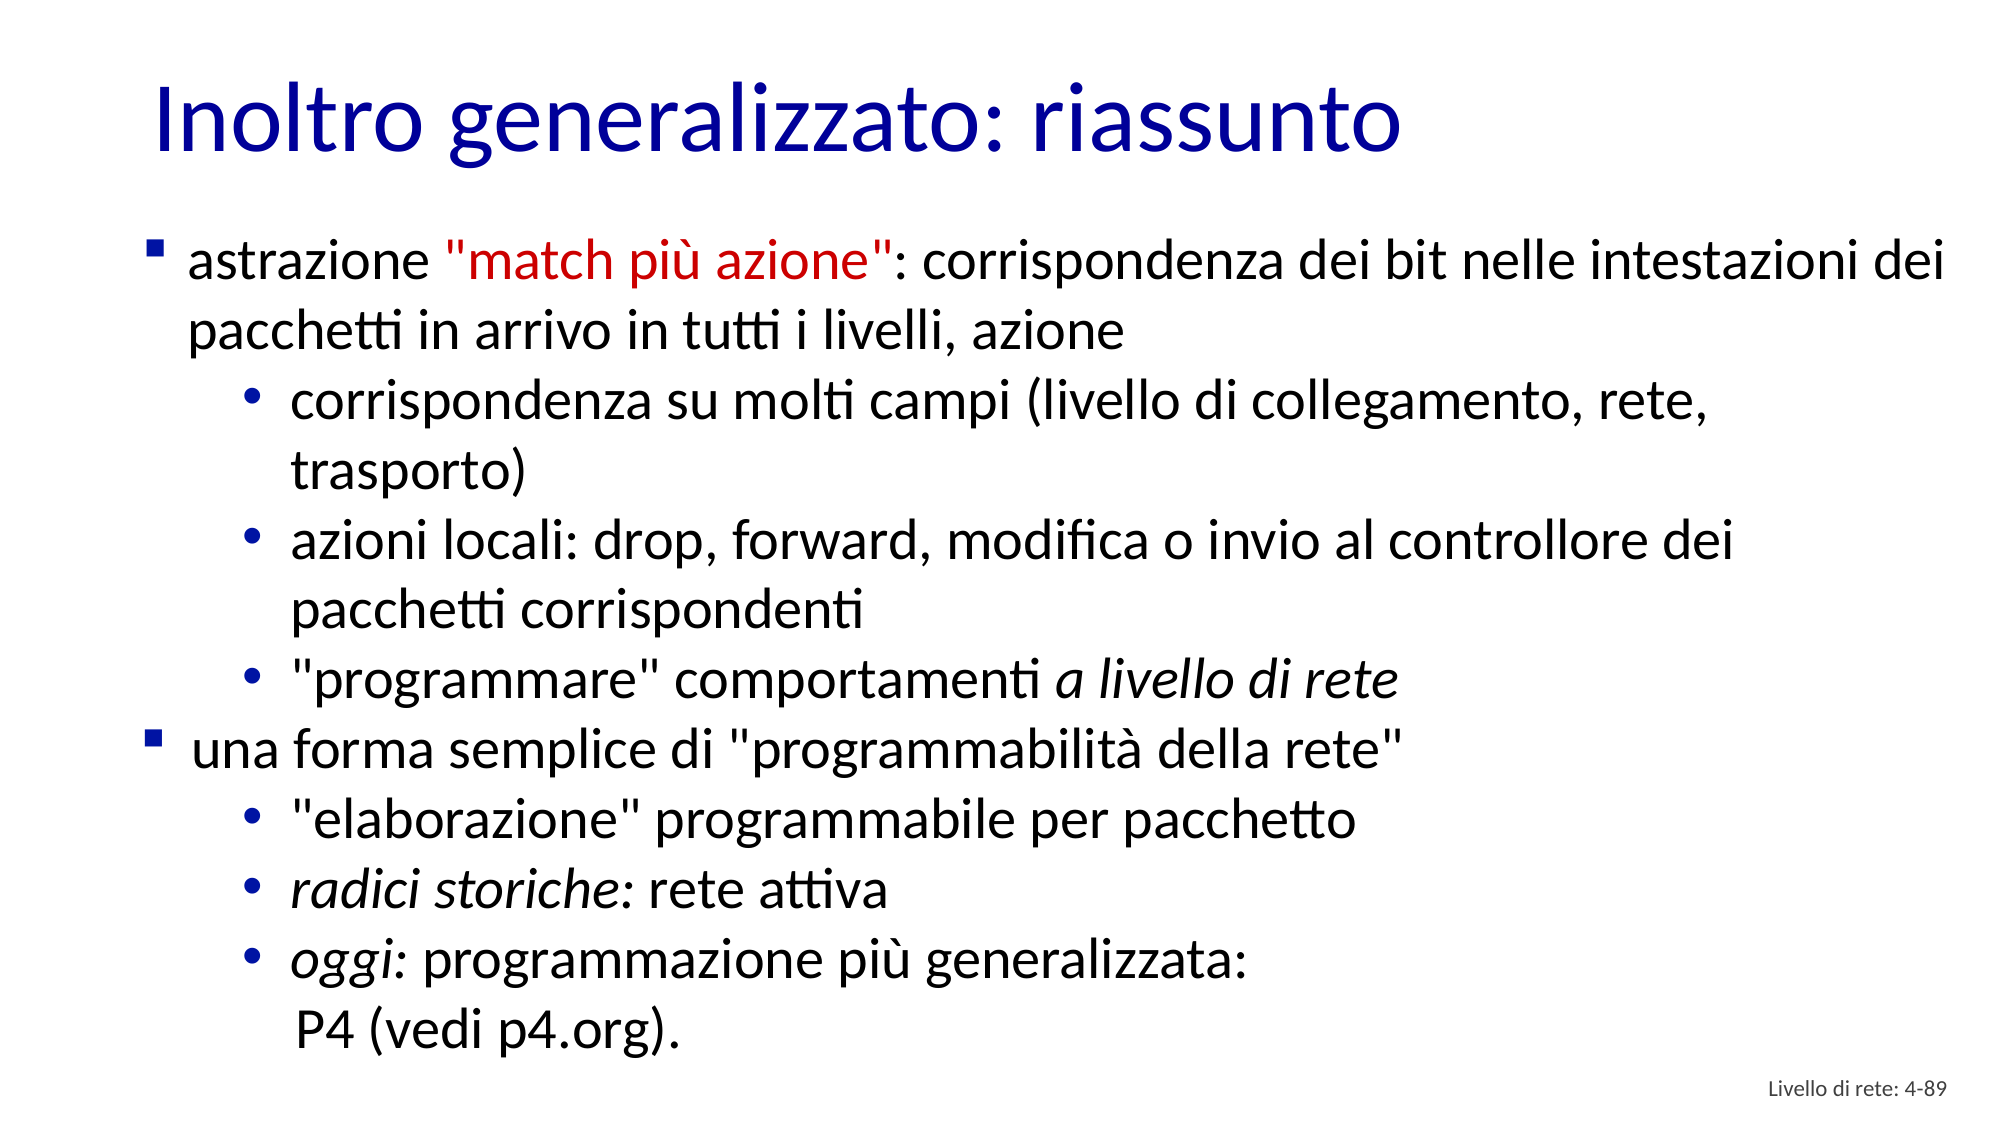

# Inoltro generalizzato: riassunto
astrazione "match più azione": corrispondenza dei bit nelle intestazioni dei pacchetti in arrivo in tutti i livelli, azione
corrispondenza su molti campi (livello di collegamento, rete, trasporto)
azioni locali: drop, forward, modifica o invio al controllore dei pacchetti corrispondenti
"programmare" comportamenti a livello di rete
una forma semplice di "programmabilità della rete"
"elaborazione" programmabile per pacchetto
radici storiche: rete attiva
oggi: programmazione più generalizzata:
    P4 (vedi p4.org).
Livello di rete: 4-89